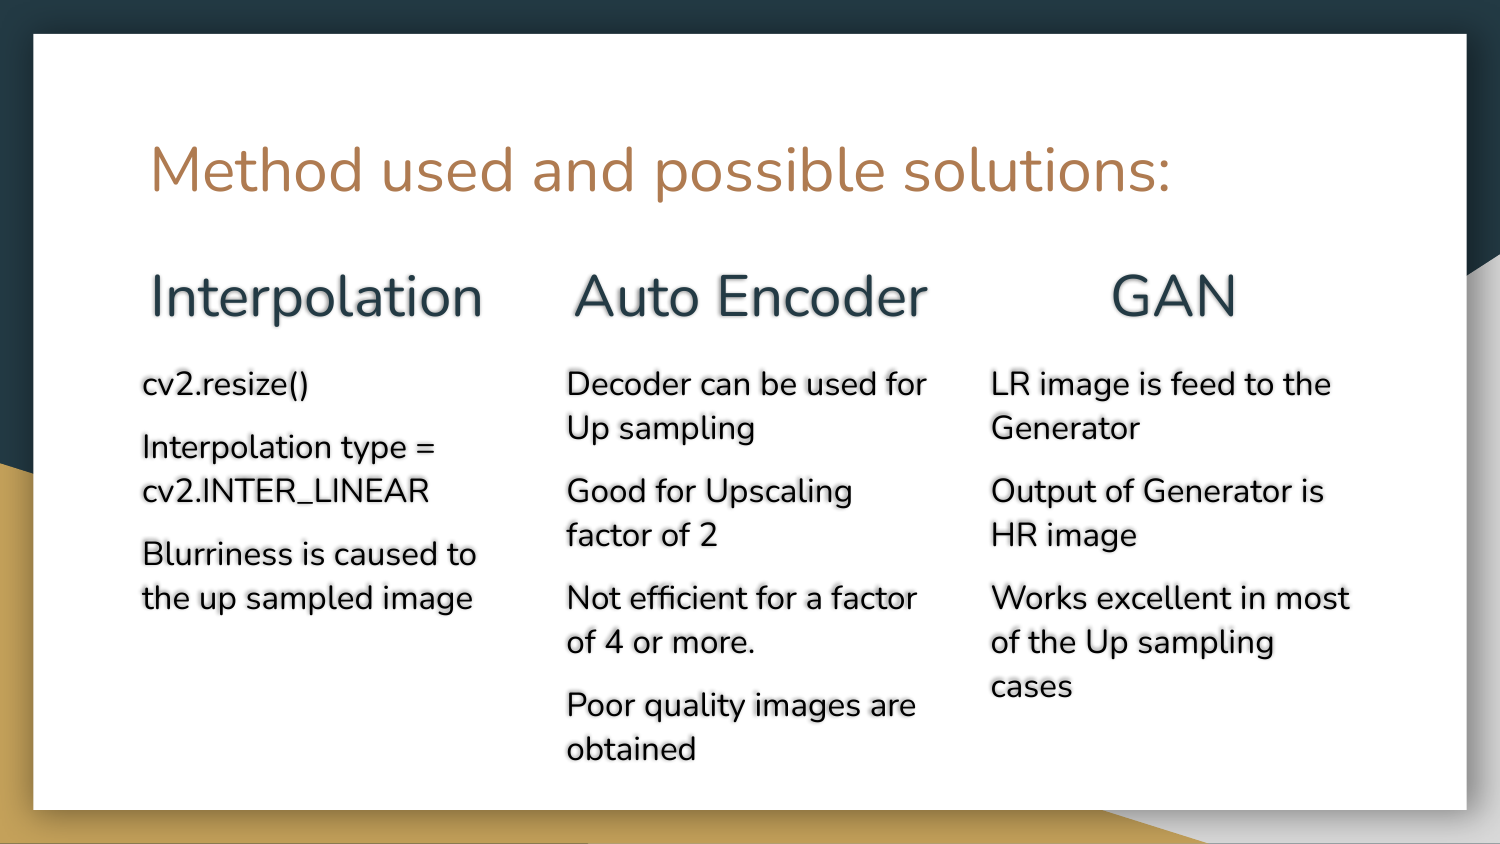

# Method used and possible solutions:
Auto Encoder
Interpolation
GAN
Decoder can be used for Up sampling
Good for Upscaling factor of 2
Not efficient for a factor of 4 or more.
Poor quality images are obtained
LR image is feed to the Generator
Output of Generator is HR image
Works excellent in most of the Up sampling cases
cv2.resize()
Interpolation type = cv2.INTER_LINEAR
Blurriness is caused to the up sampled image